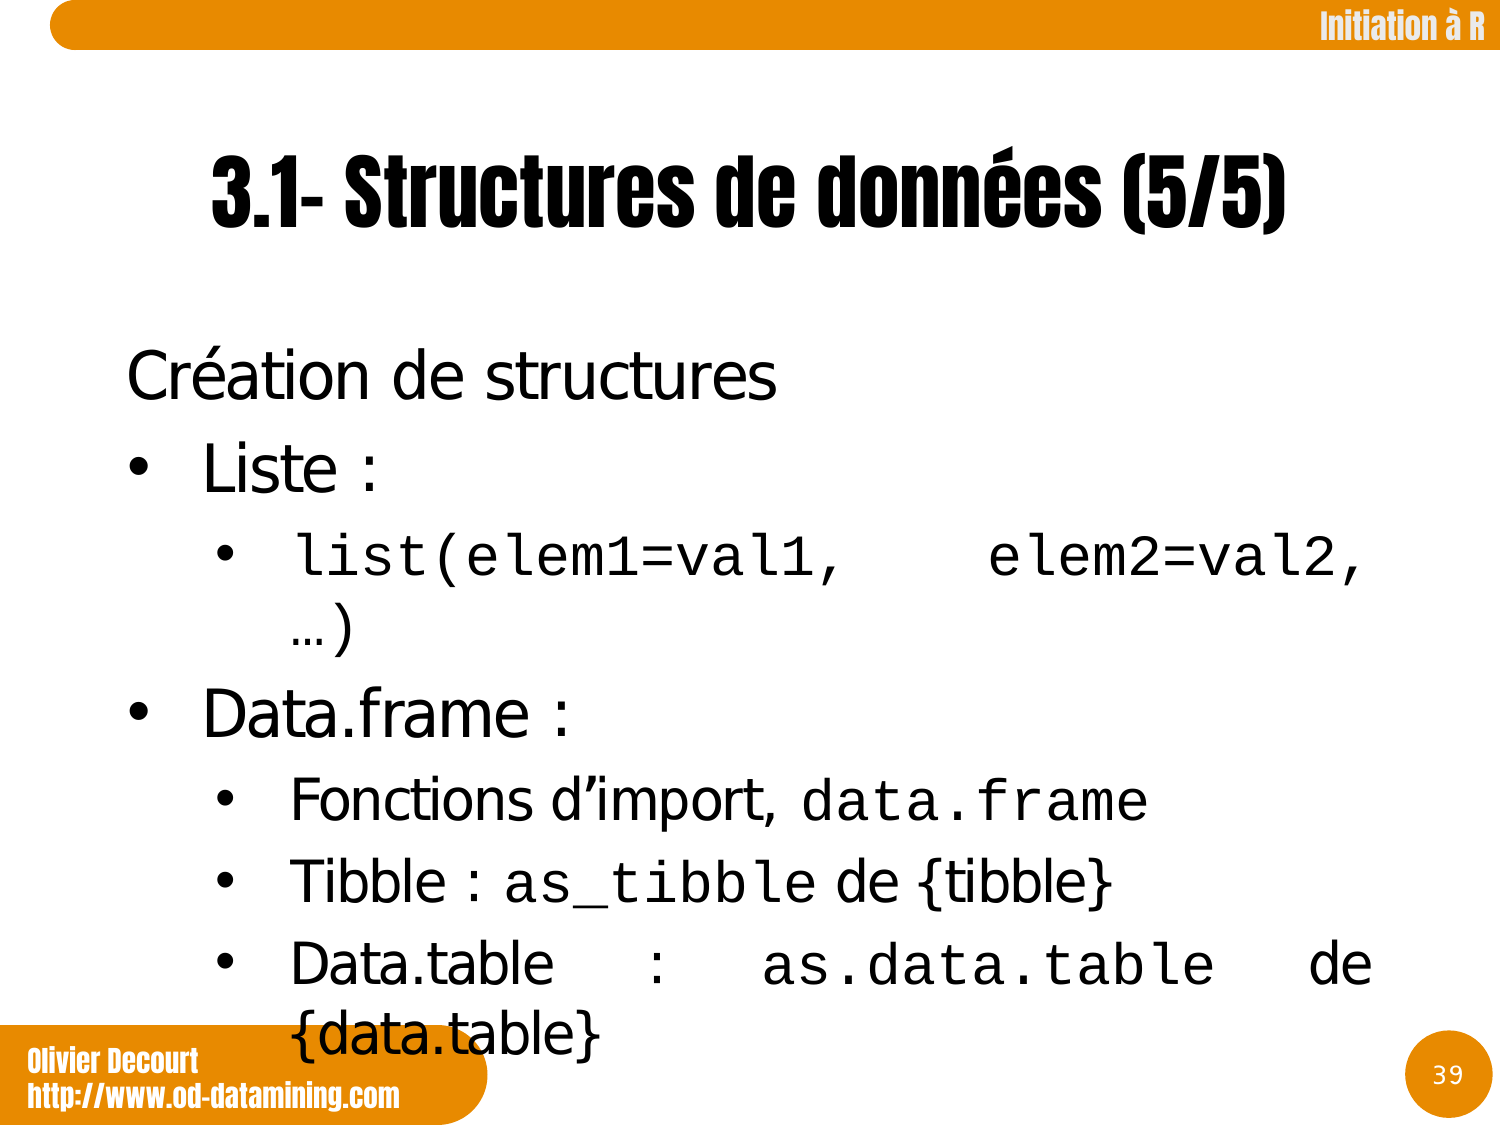

# 3.1- Structures de données (5/5)
Création de structures
Liste :
list(elem1=val1, elem2=val2, …)
Data.frame :
Fonctions d’import, data.frame
Tibble : as_tibble de {tibble}
Data.table : as.data.table de {data.table}